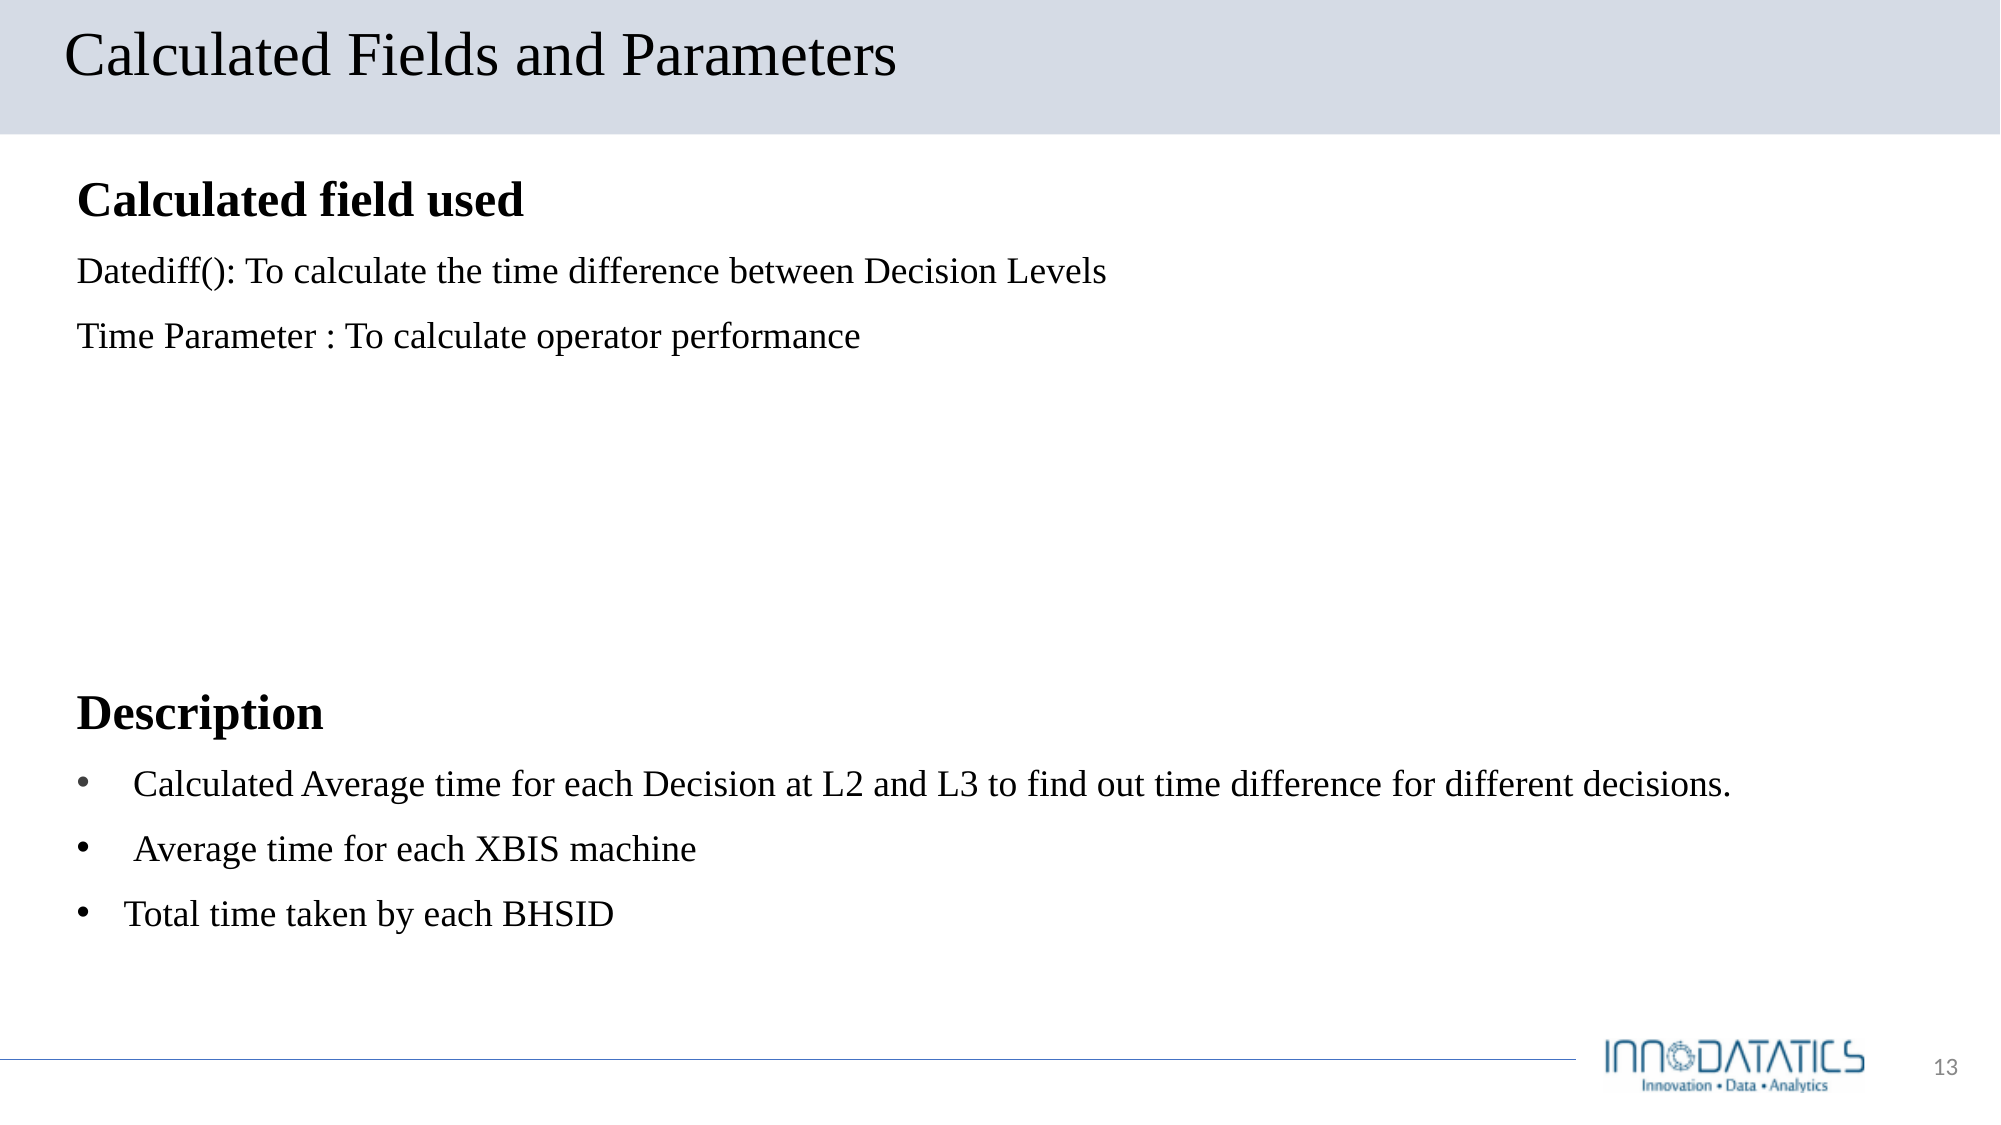

# Calculated Fields and Parameters
Calculated field used
Datediff(): To calculate the time difference between Decision Levels
Time Parameter : To calculate operator performance

Description
 Calculated Average time for each Decision at L2 and L3 to find out time difference for different decisions.
 Average time for each XBIS machine
Total time taken by each BHSID

13